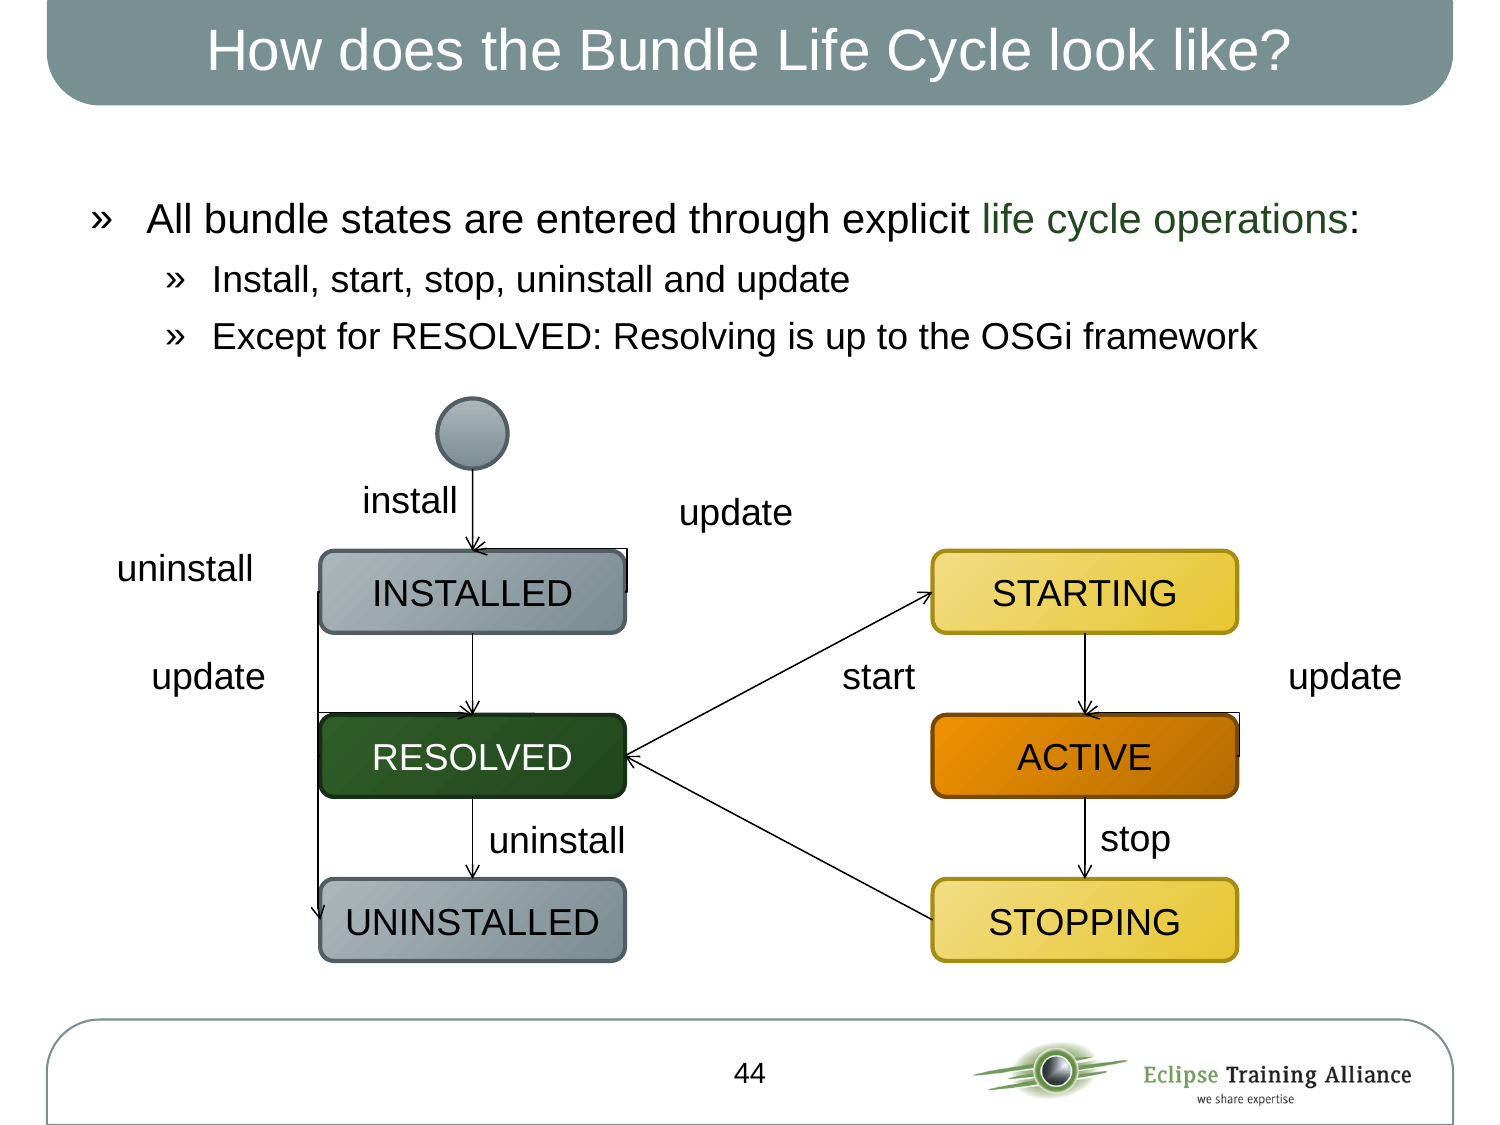

# How does the Bundle Life Cycle look like?
All bundle states are entered through explicit life cycle operations:
Install, start, stop, uninstall and update
Except for RESOLVED: Resolving is up to the OSGi framework

install
update
uninstall
INSTALLED
STARTING
update
start
update
RESOLVED
ACTIVE
stop
uninstall
UNINSTALLED
STOPPING